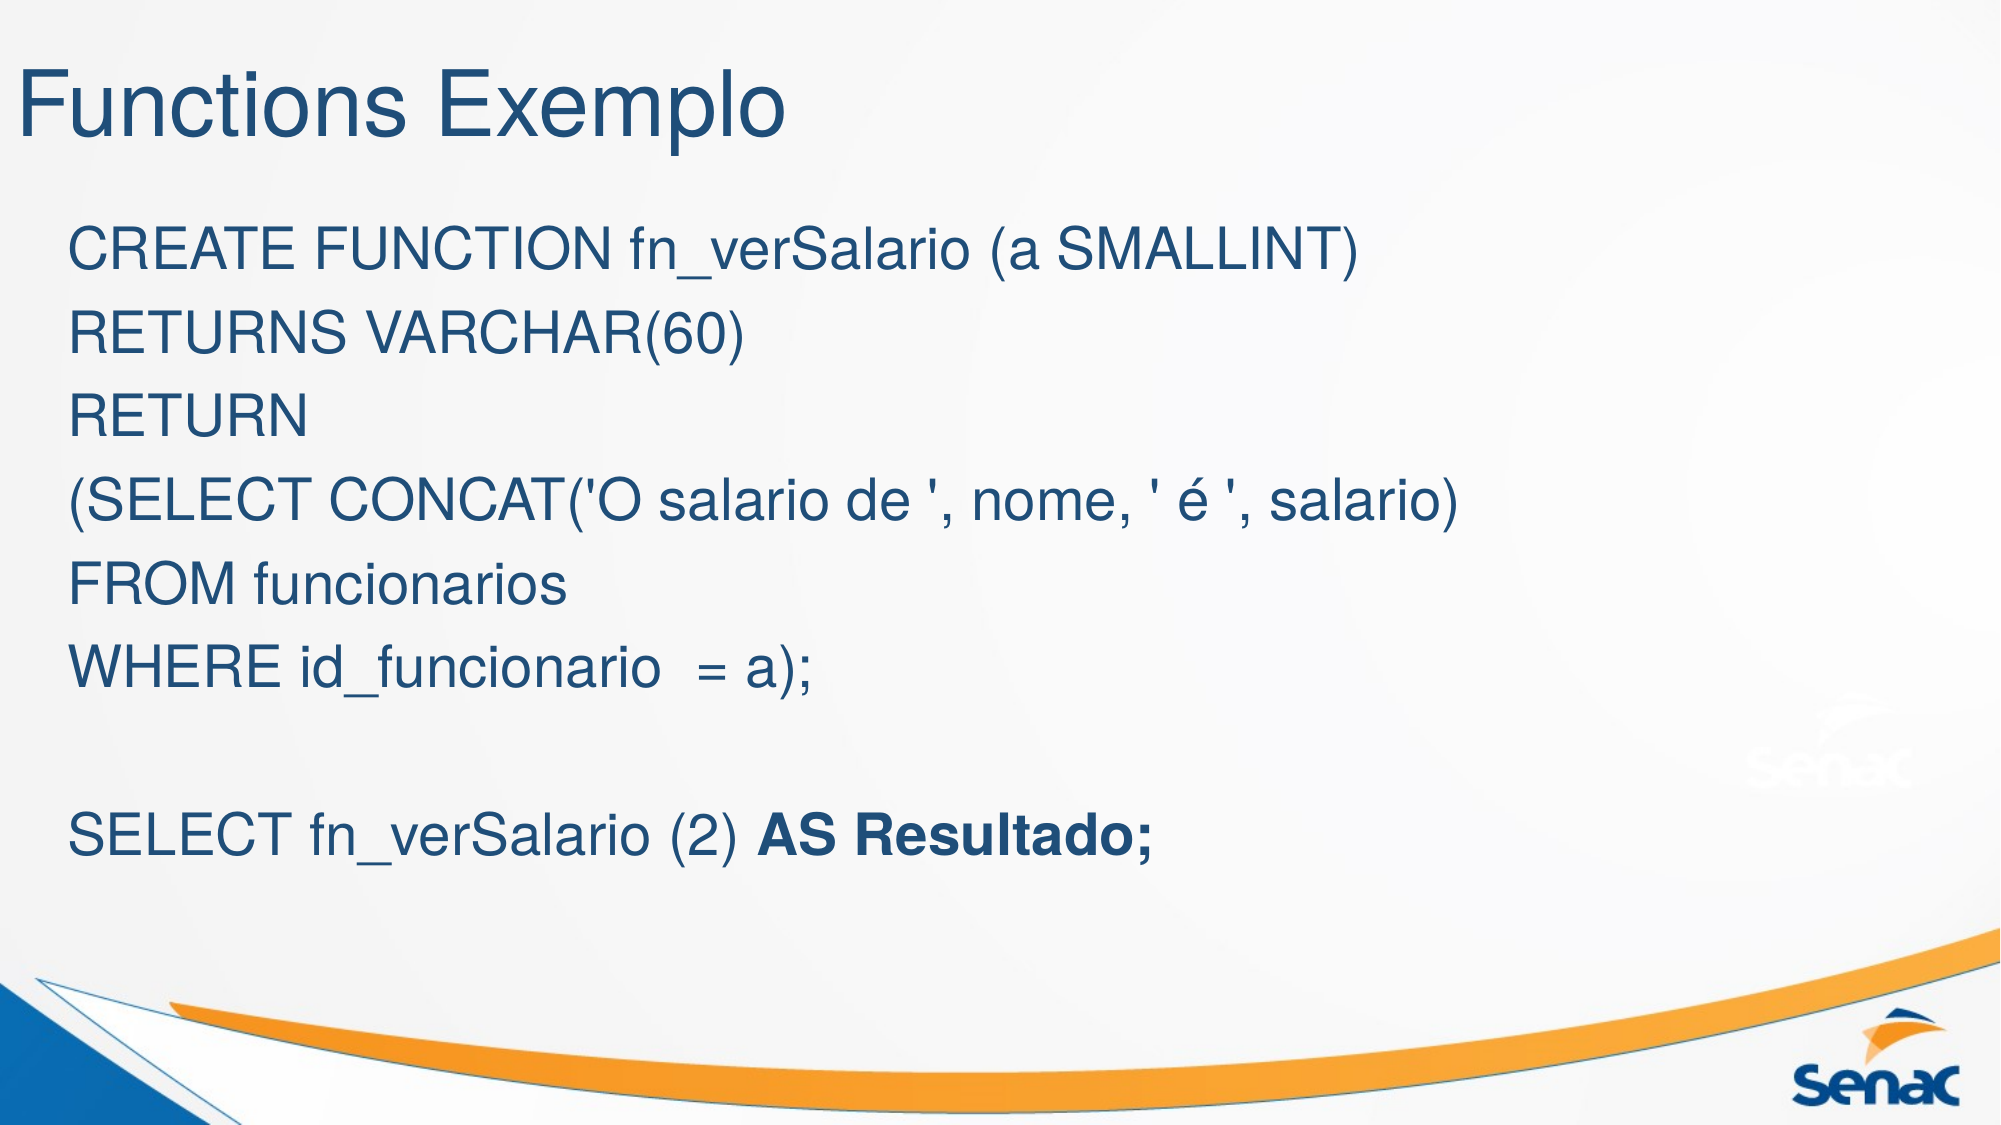

# Functions Exemplo
CREATE FUNCTION fn_verSalario (a SMALLINT)
RETURNS VARCHAR(60)
RETURN
(SELECT CONCAT('O salario de ', nome, ' é ', salario)
FROM funcionarios
WHERE id_funcionario  = a);

SELECT fn_verSalario (2) AS Resultado;